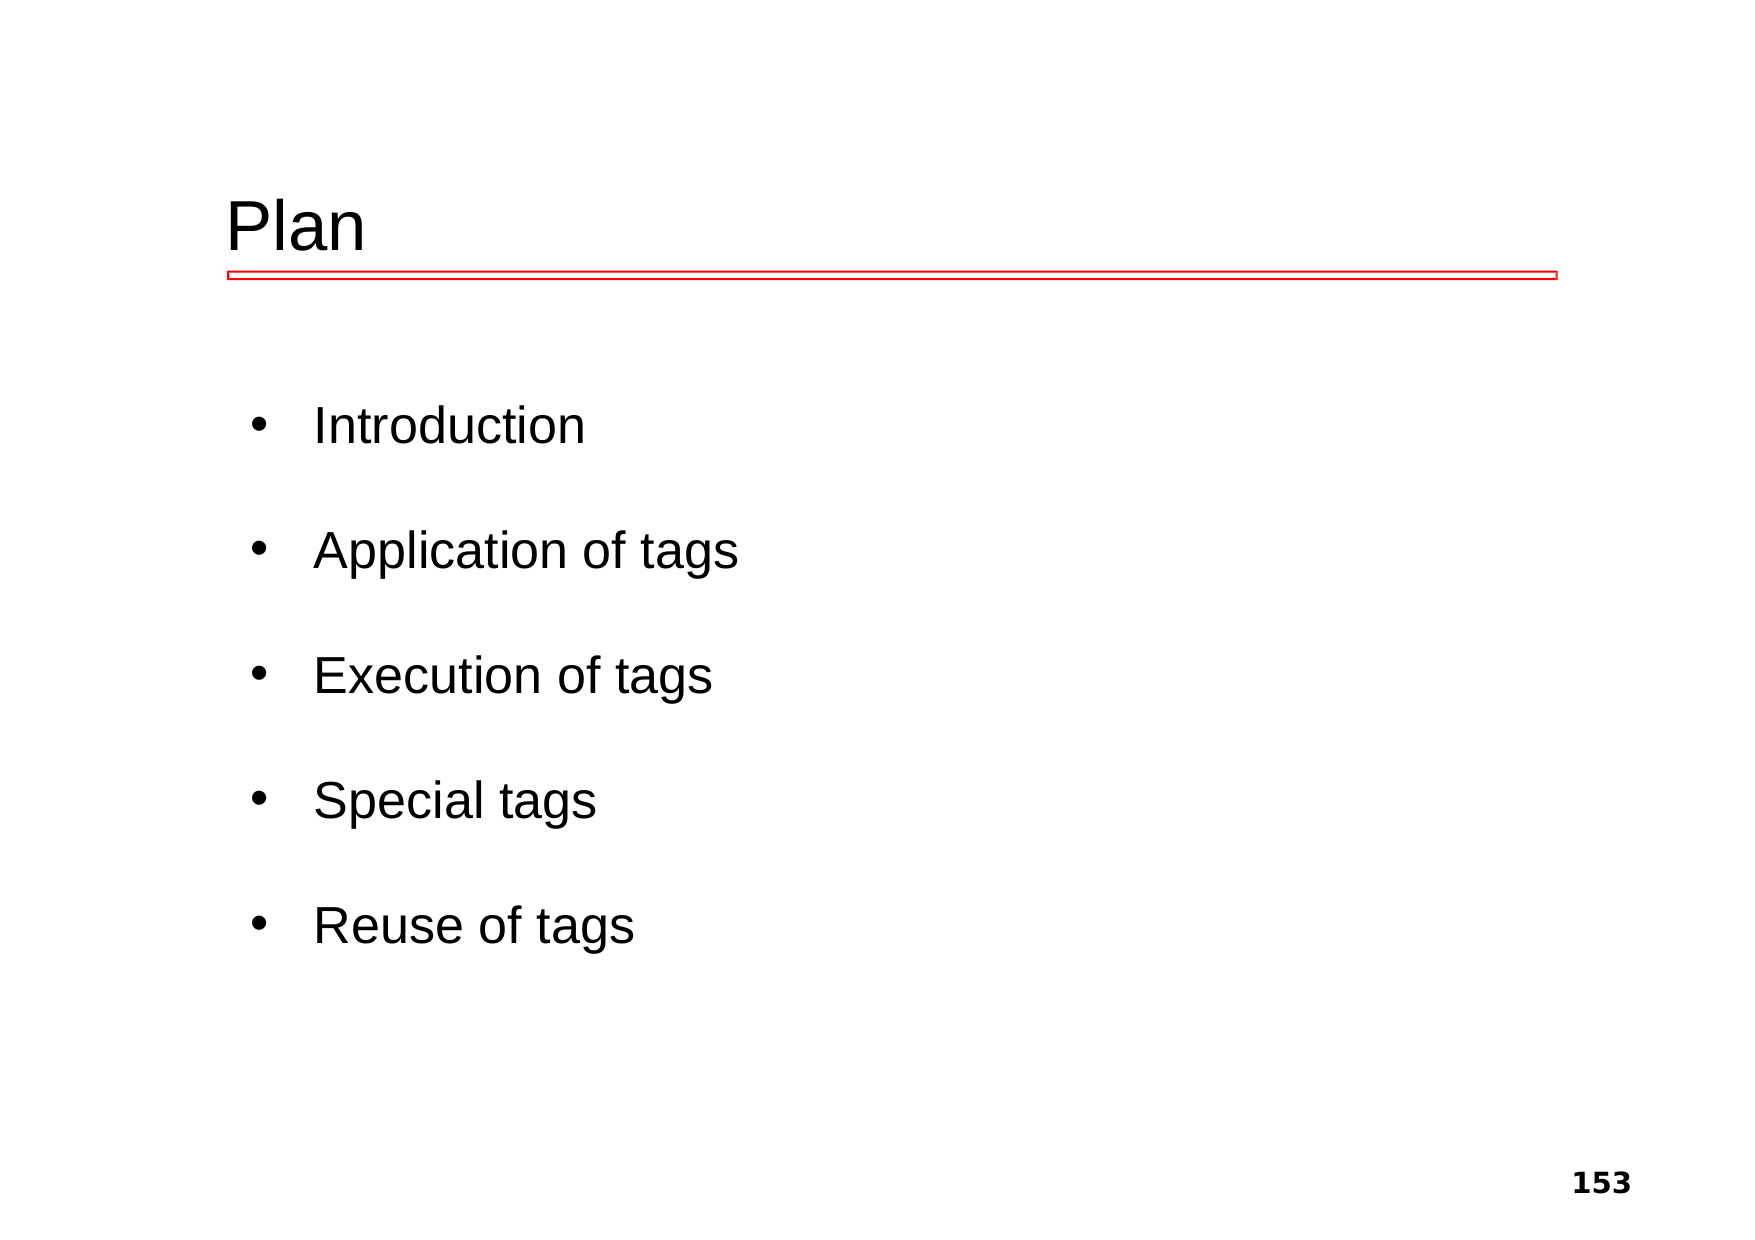

# Plan
Introduction
Application of tags
Execution of tags
Special tags
Reuse of tags
153